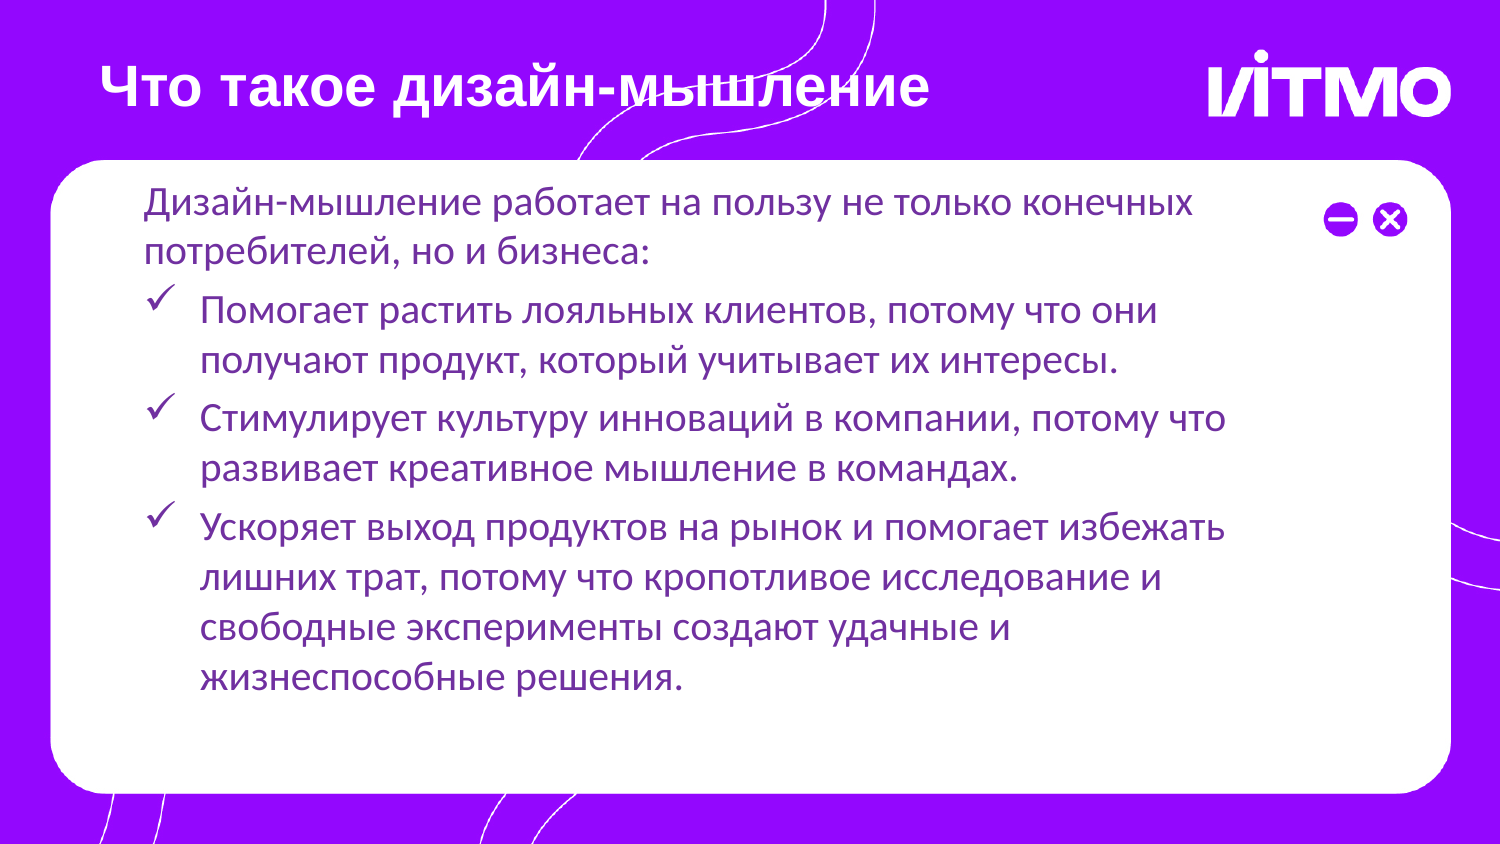

# Что такое дизайн-мышление
Дизайн-мышление работает на пользу не только конечных потребителей, но и бизнеса:
Помогает растить лояльных клиентов, потому что они получают продукт, который учитывает их интересы.
Стимулирует культуру инноваций в компании, потому что развивает креативное мышление в командах.
Ускоряет выход продуктов на рынок и помогает избежать лишних трат, потому что кропотливое исследование и свободные эксперименты создают удачные и жизнеспособные решения.